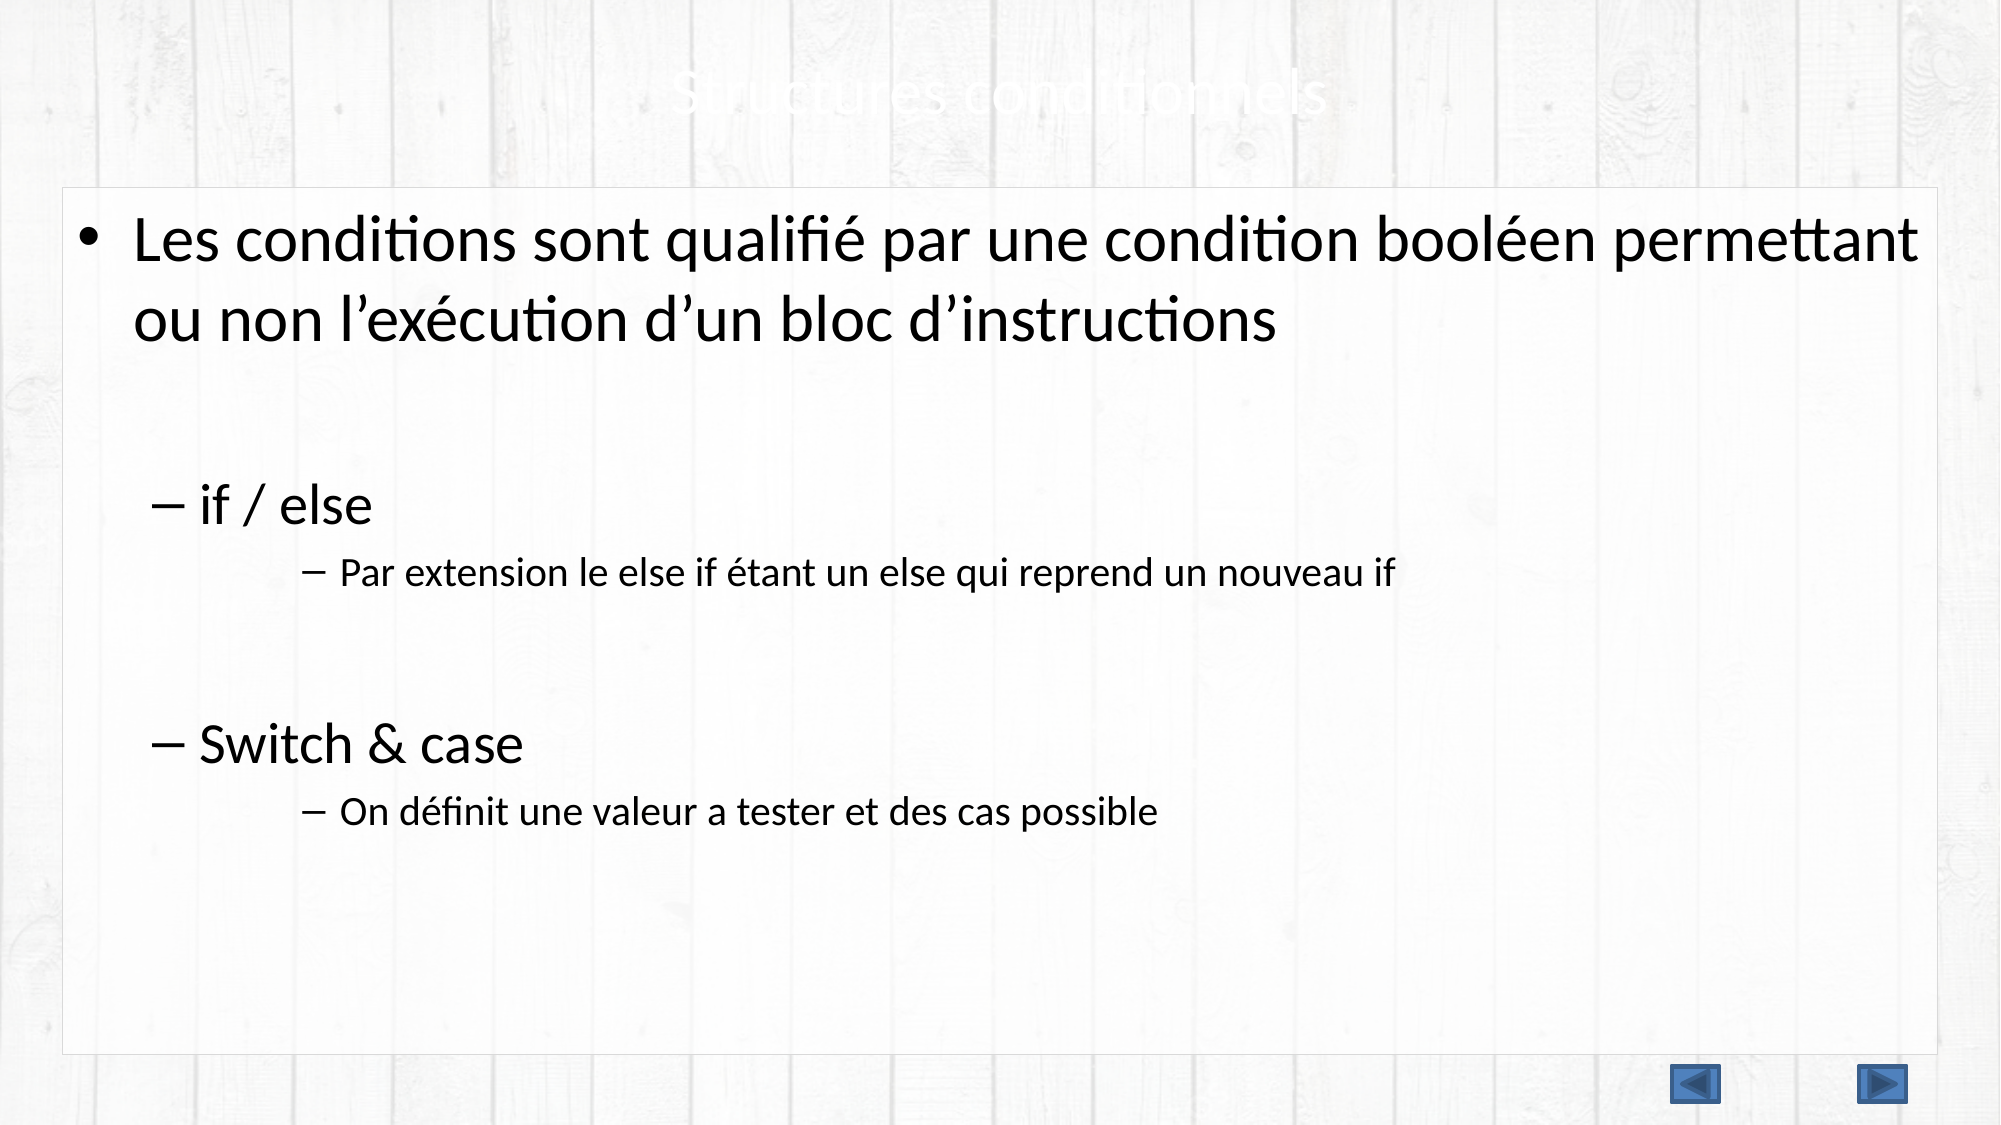

# Structures conditionnels
Les conditions sont qualifié par une condition booléen permettant ou non l’exécution d’un bloc d’instructions

if / else
Par extension le else if étant un else qui reprend un nouveau if

Switch & case
On définit une valeur a tester et des cas possible